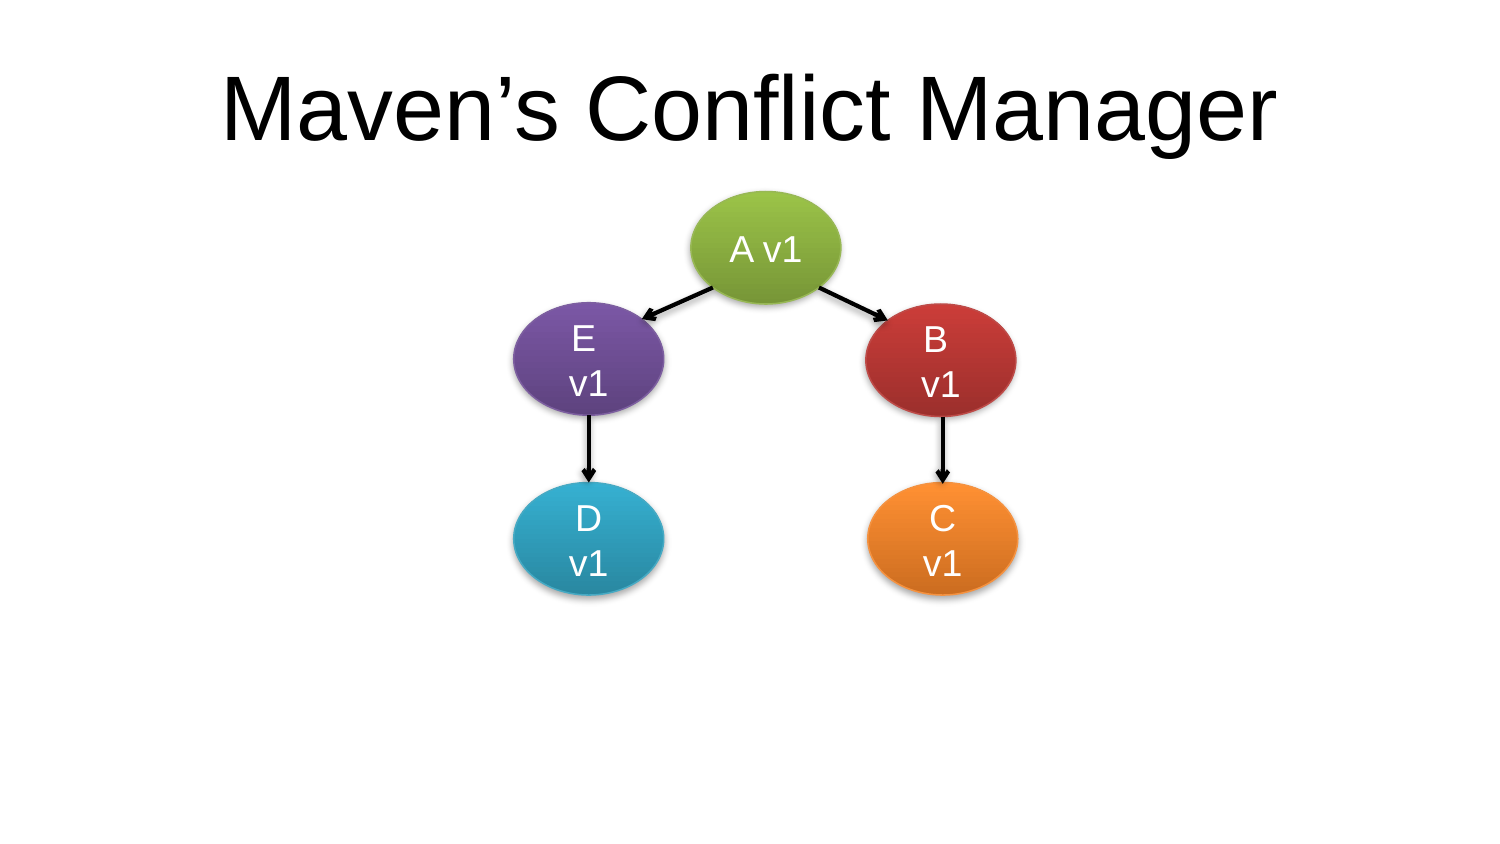

# Maven’s Conflict Manager
A v1
E  v1
B  v1
D v1
C v1